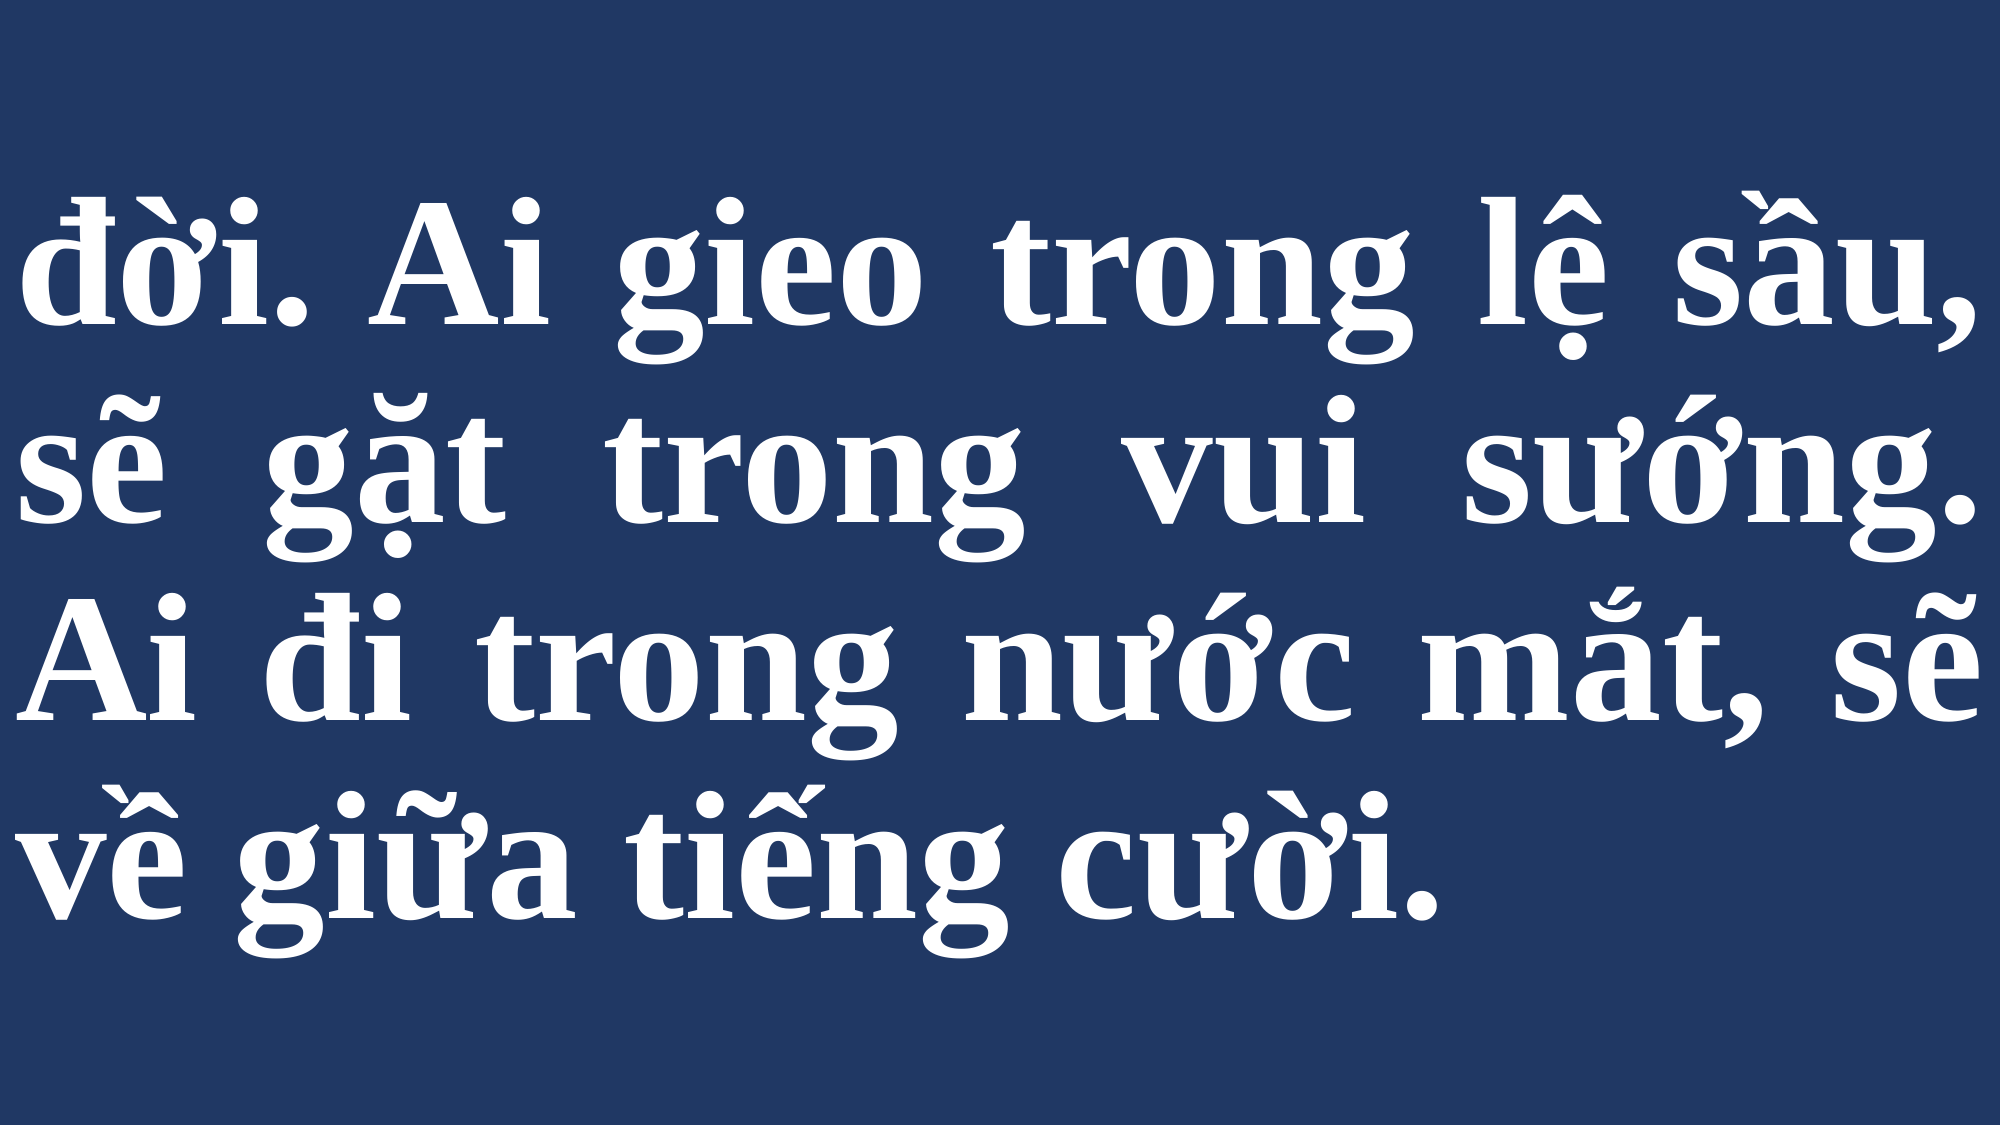

# đời. Ai gieo trong lệ sầu, sẽ gặt trong vui sướng. Ai đi trong nước mắt, sẽ về giữa tiếng cười.